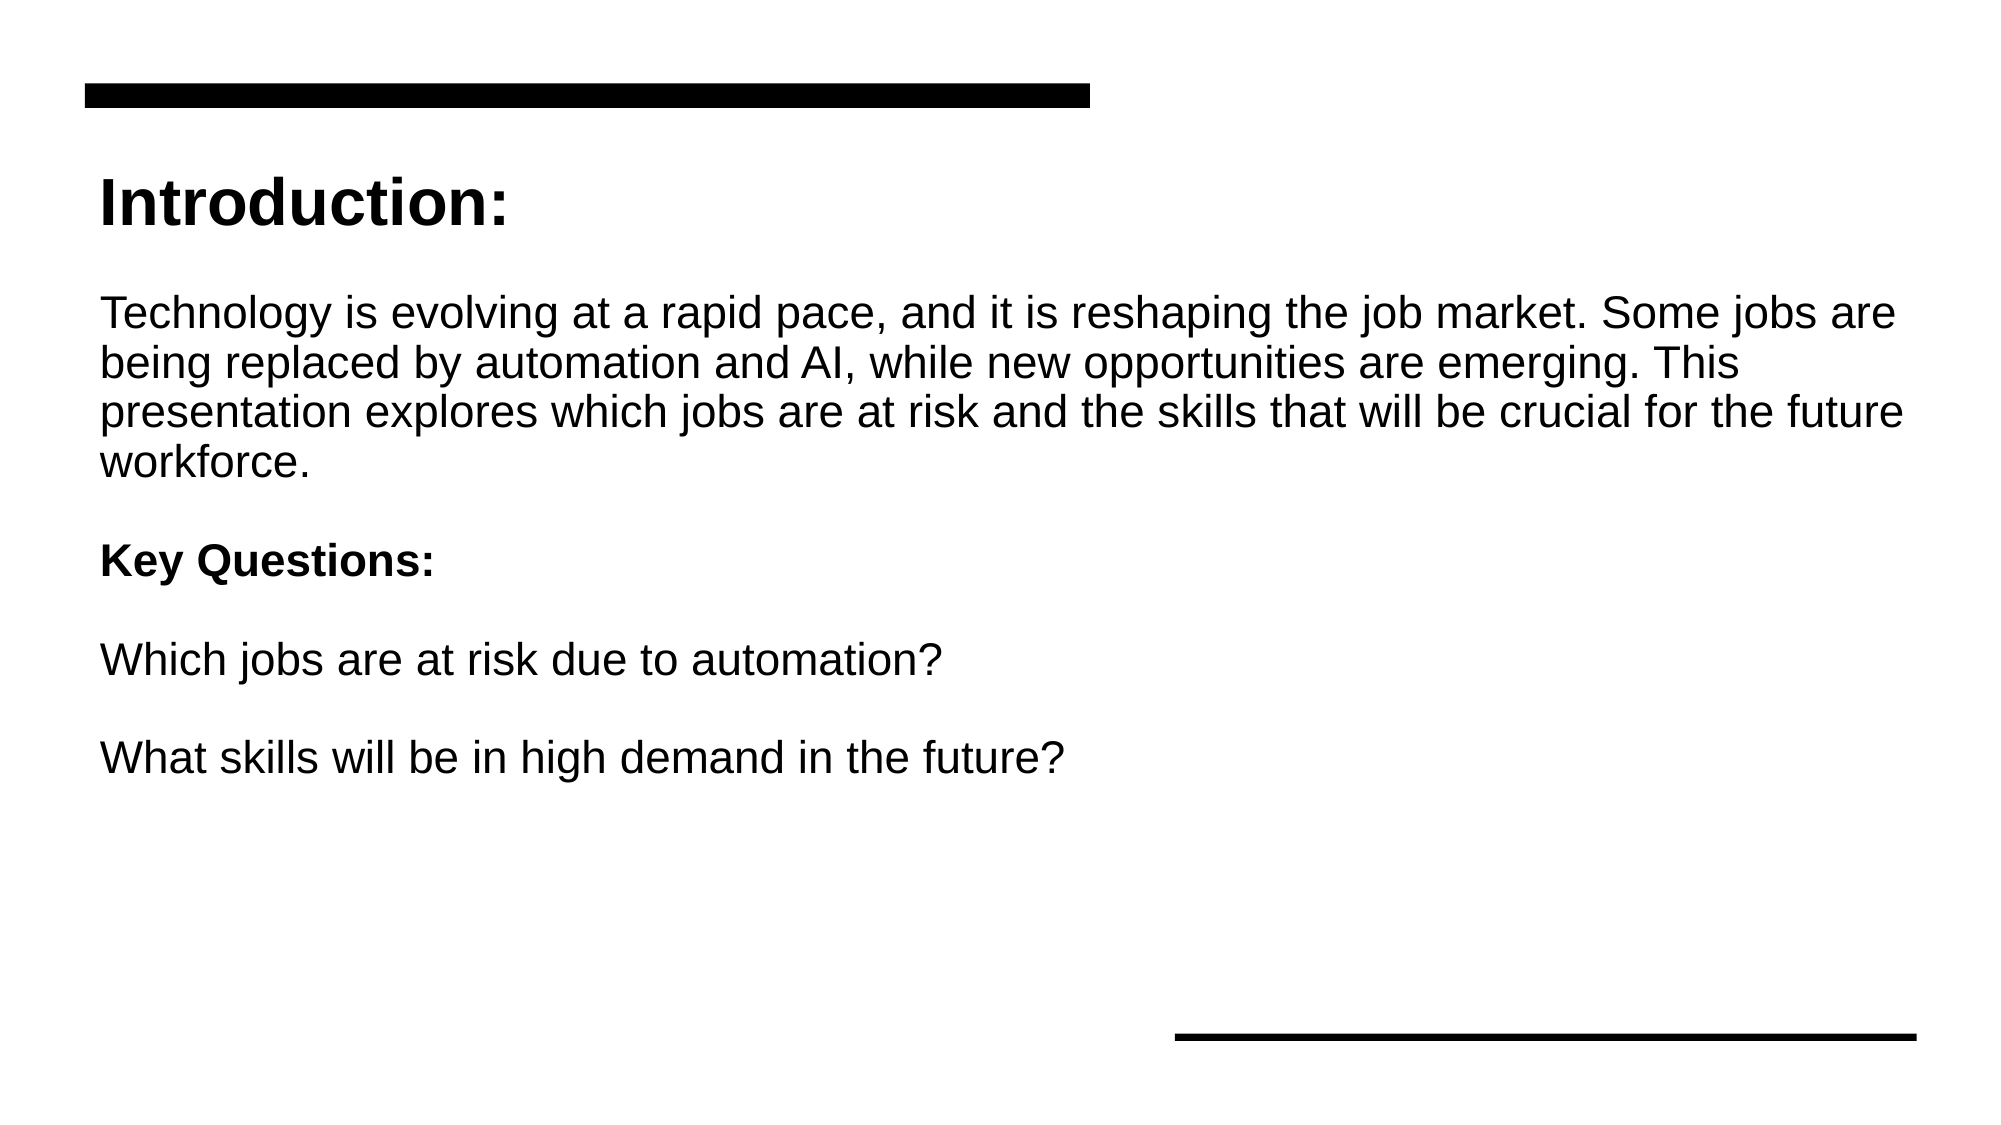

# Introduction: Technology is evolving at a rapid pace, and it is reshaping the job market. Some jobs are being replaced by automation and AI, while new opportunities are emerging. This presentation explores which jobs are at risk and the skills that will be crucial for the future workforce. Key Questions: Which jobs are at risk due to automation? What skills will be in high demand in the future?